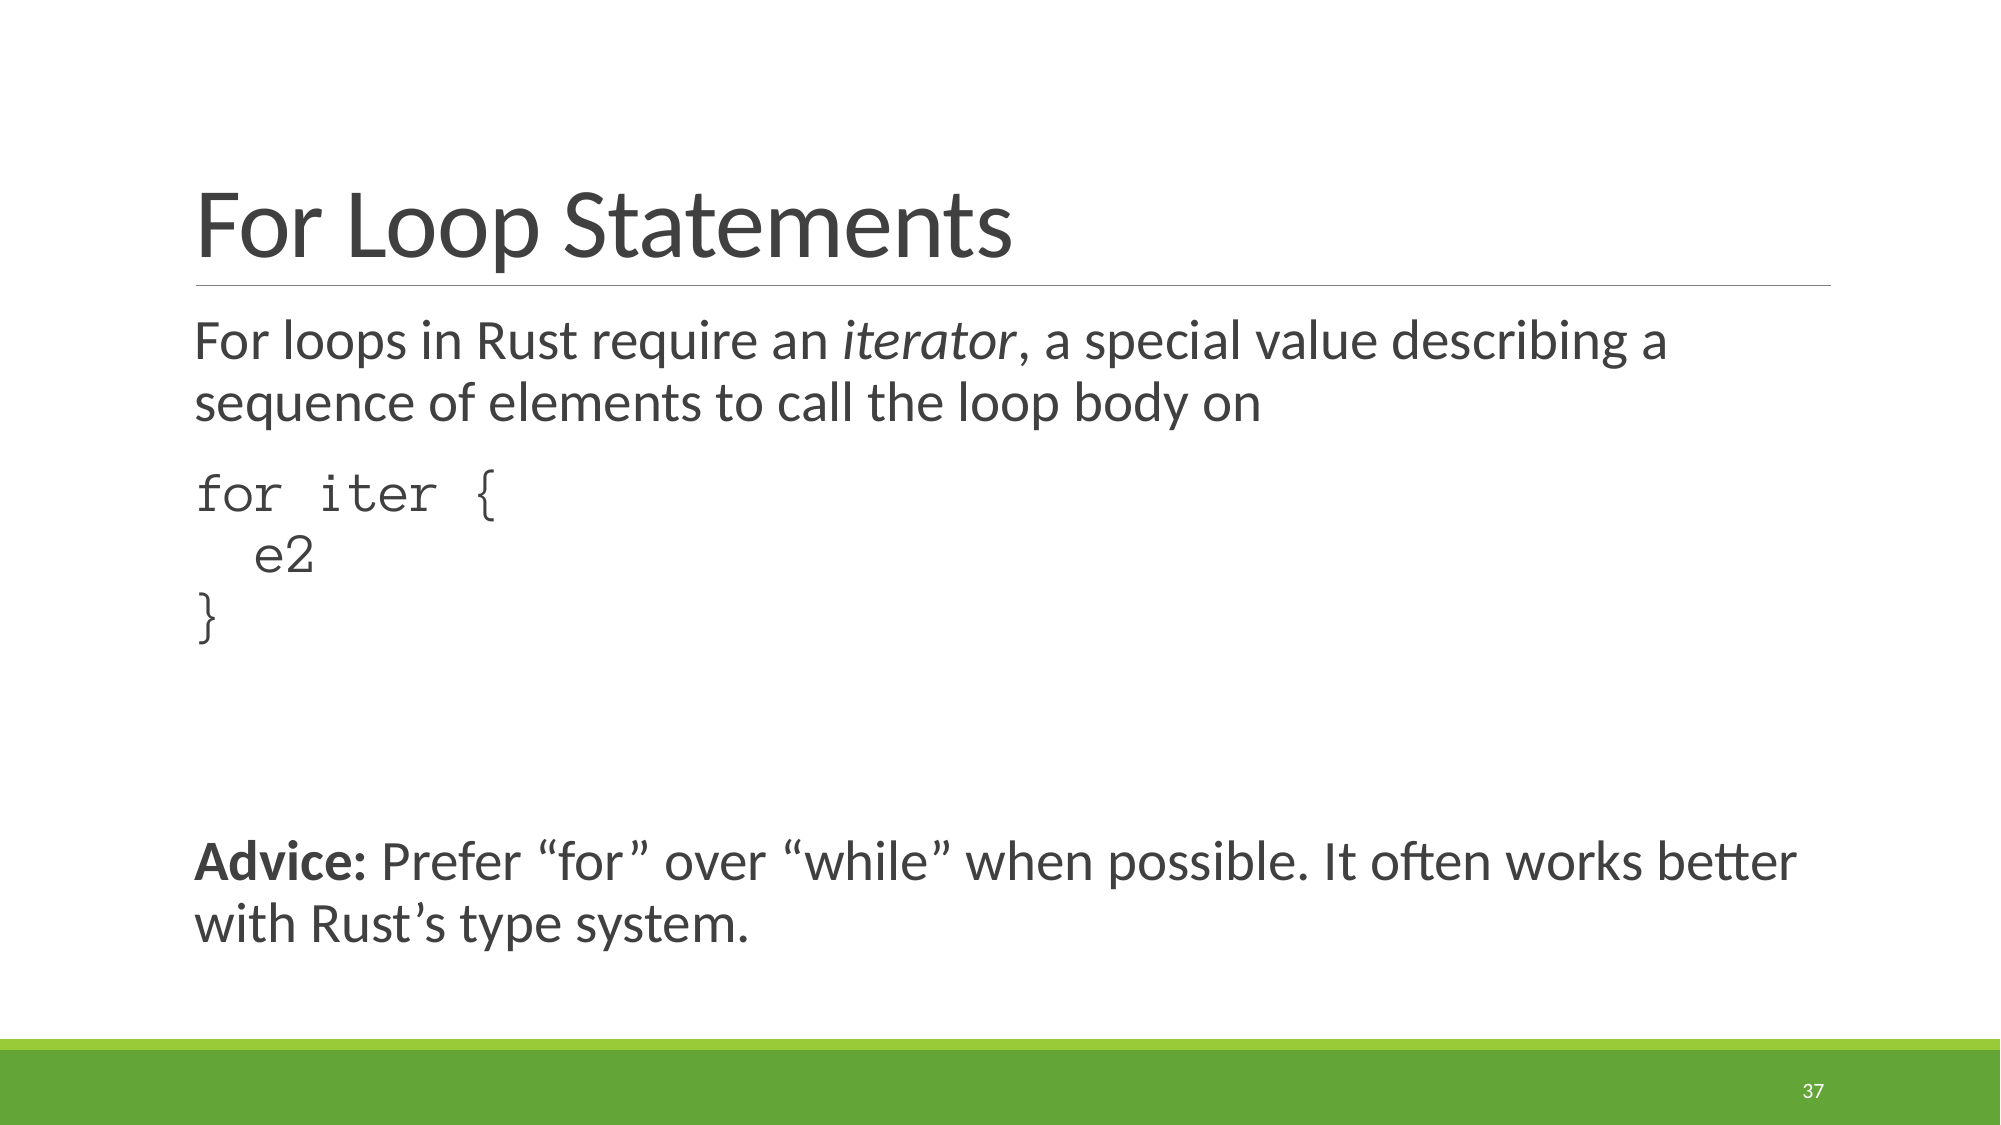

# For Loop Statements
For loops in Rust require an iterator, a special value describing a sequence of elements to call the loop body on
for iter {
  e2
}
Advice: Prefer “for” over “while” when possible. It often works better with Rust’s type system.

37